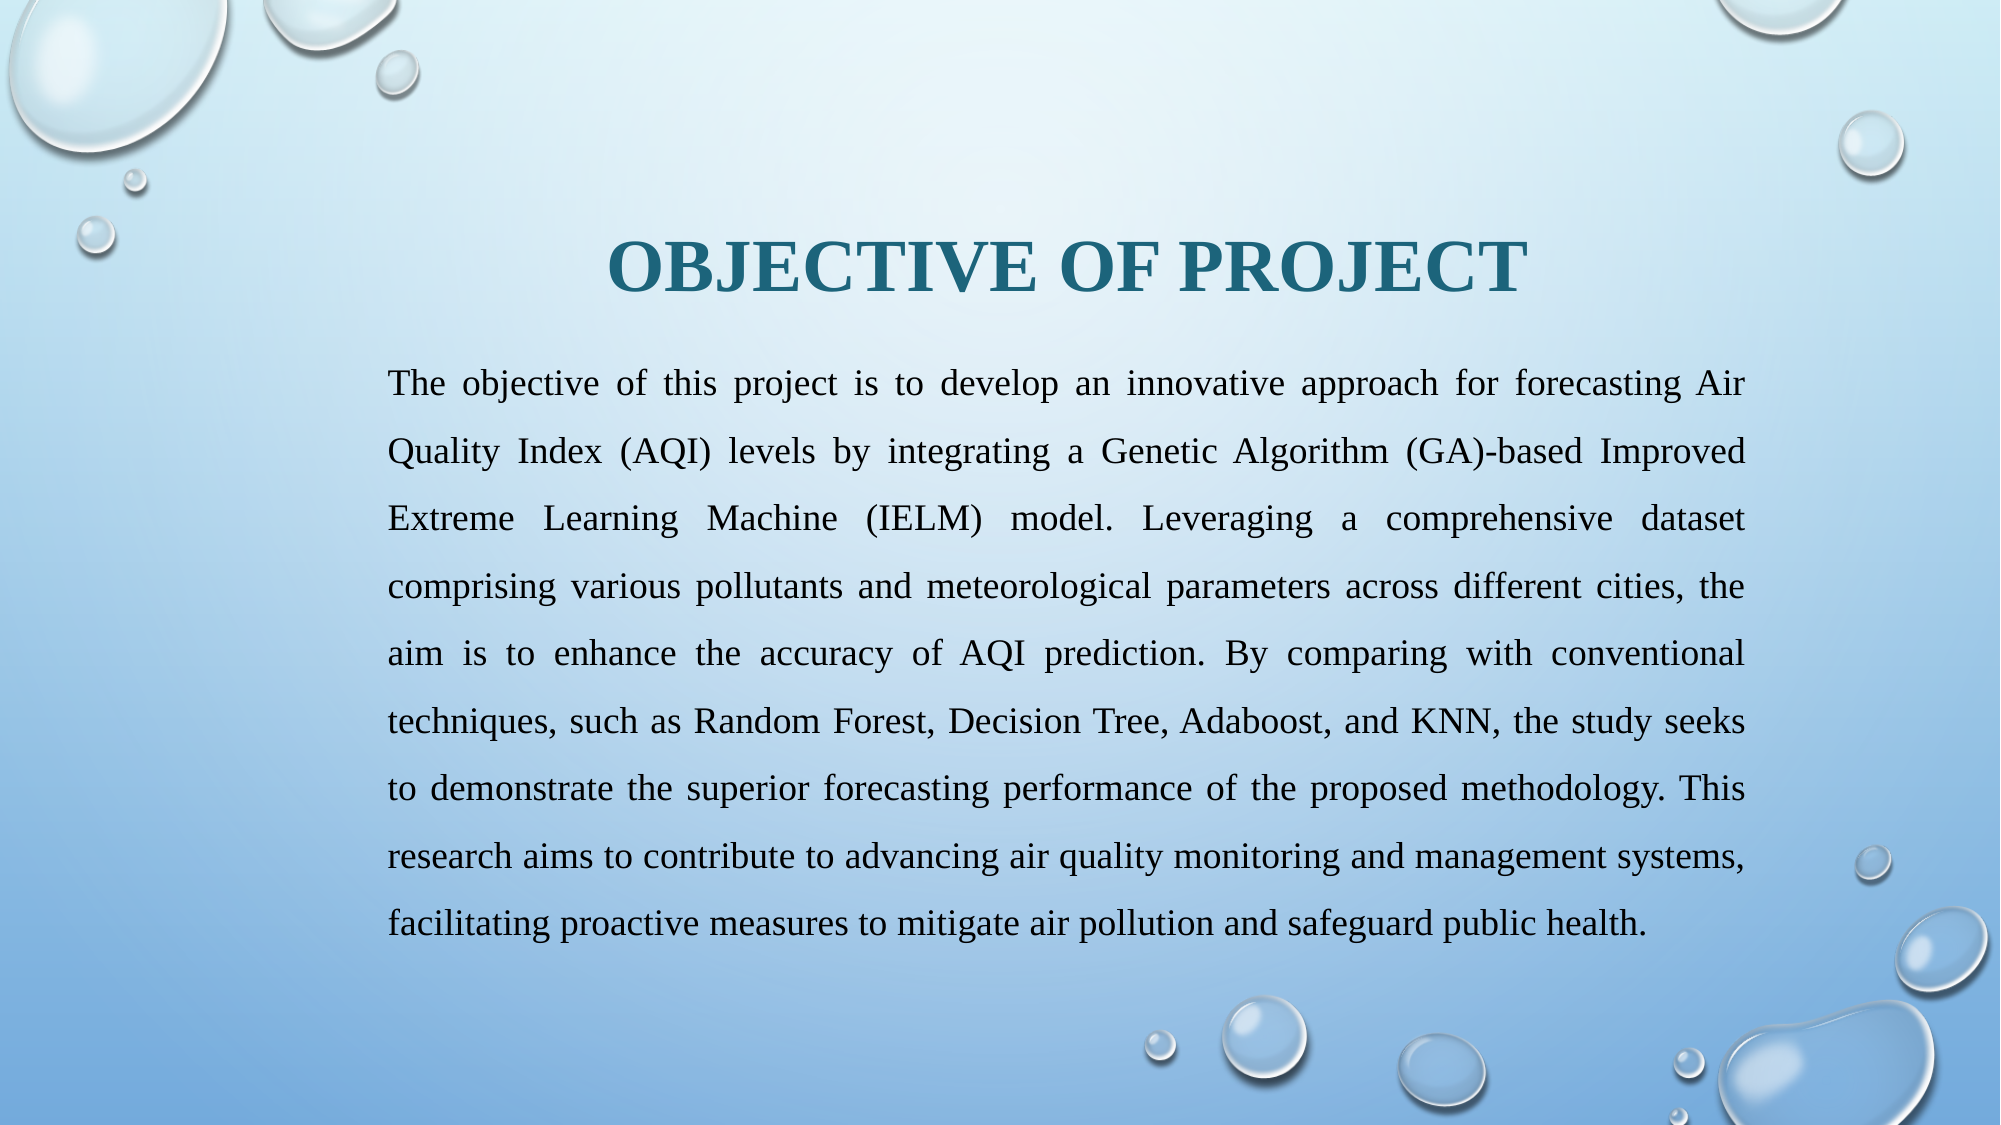

OBJECTIVE OF PROJECT
The objective of this project is to develop an innovative approach for forecasting Air Quality Index (AQI) levels by integrating a Genetic Algorithm (GA)-based Improved Extreme Learning Machine (IELM) model. Leveraging a comprehensive dataset comprising various pollutants and meteorological parameters across different cities, the aim is to enhance the accuracy of AQI prediction. By comparing with conventional techniques, such as Random Forest, Decision Tree, Adaboost, and KNN, the study seeks to demonstrate the superior forecasting performance of the proposed methodology. This research aims to contribute to advancing air quality monitoring and management systems, facilitating proactive measures to mitigate air pollution and safeguard public health.